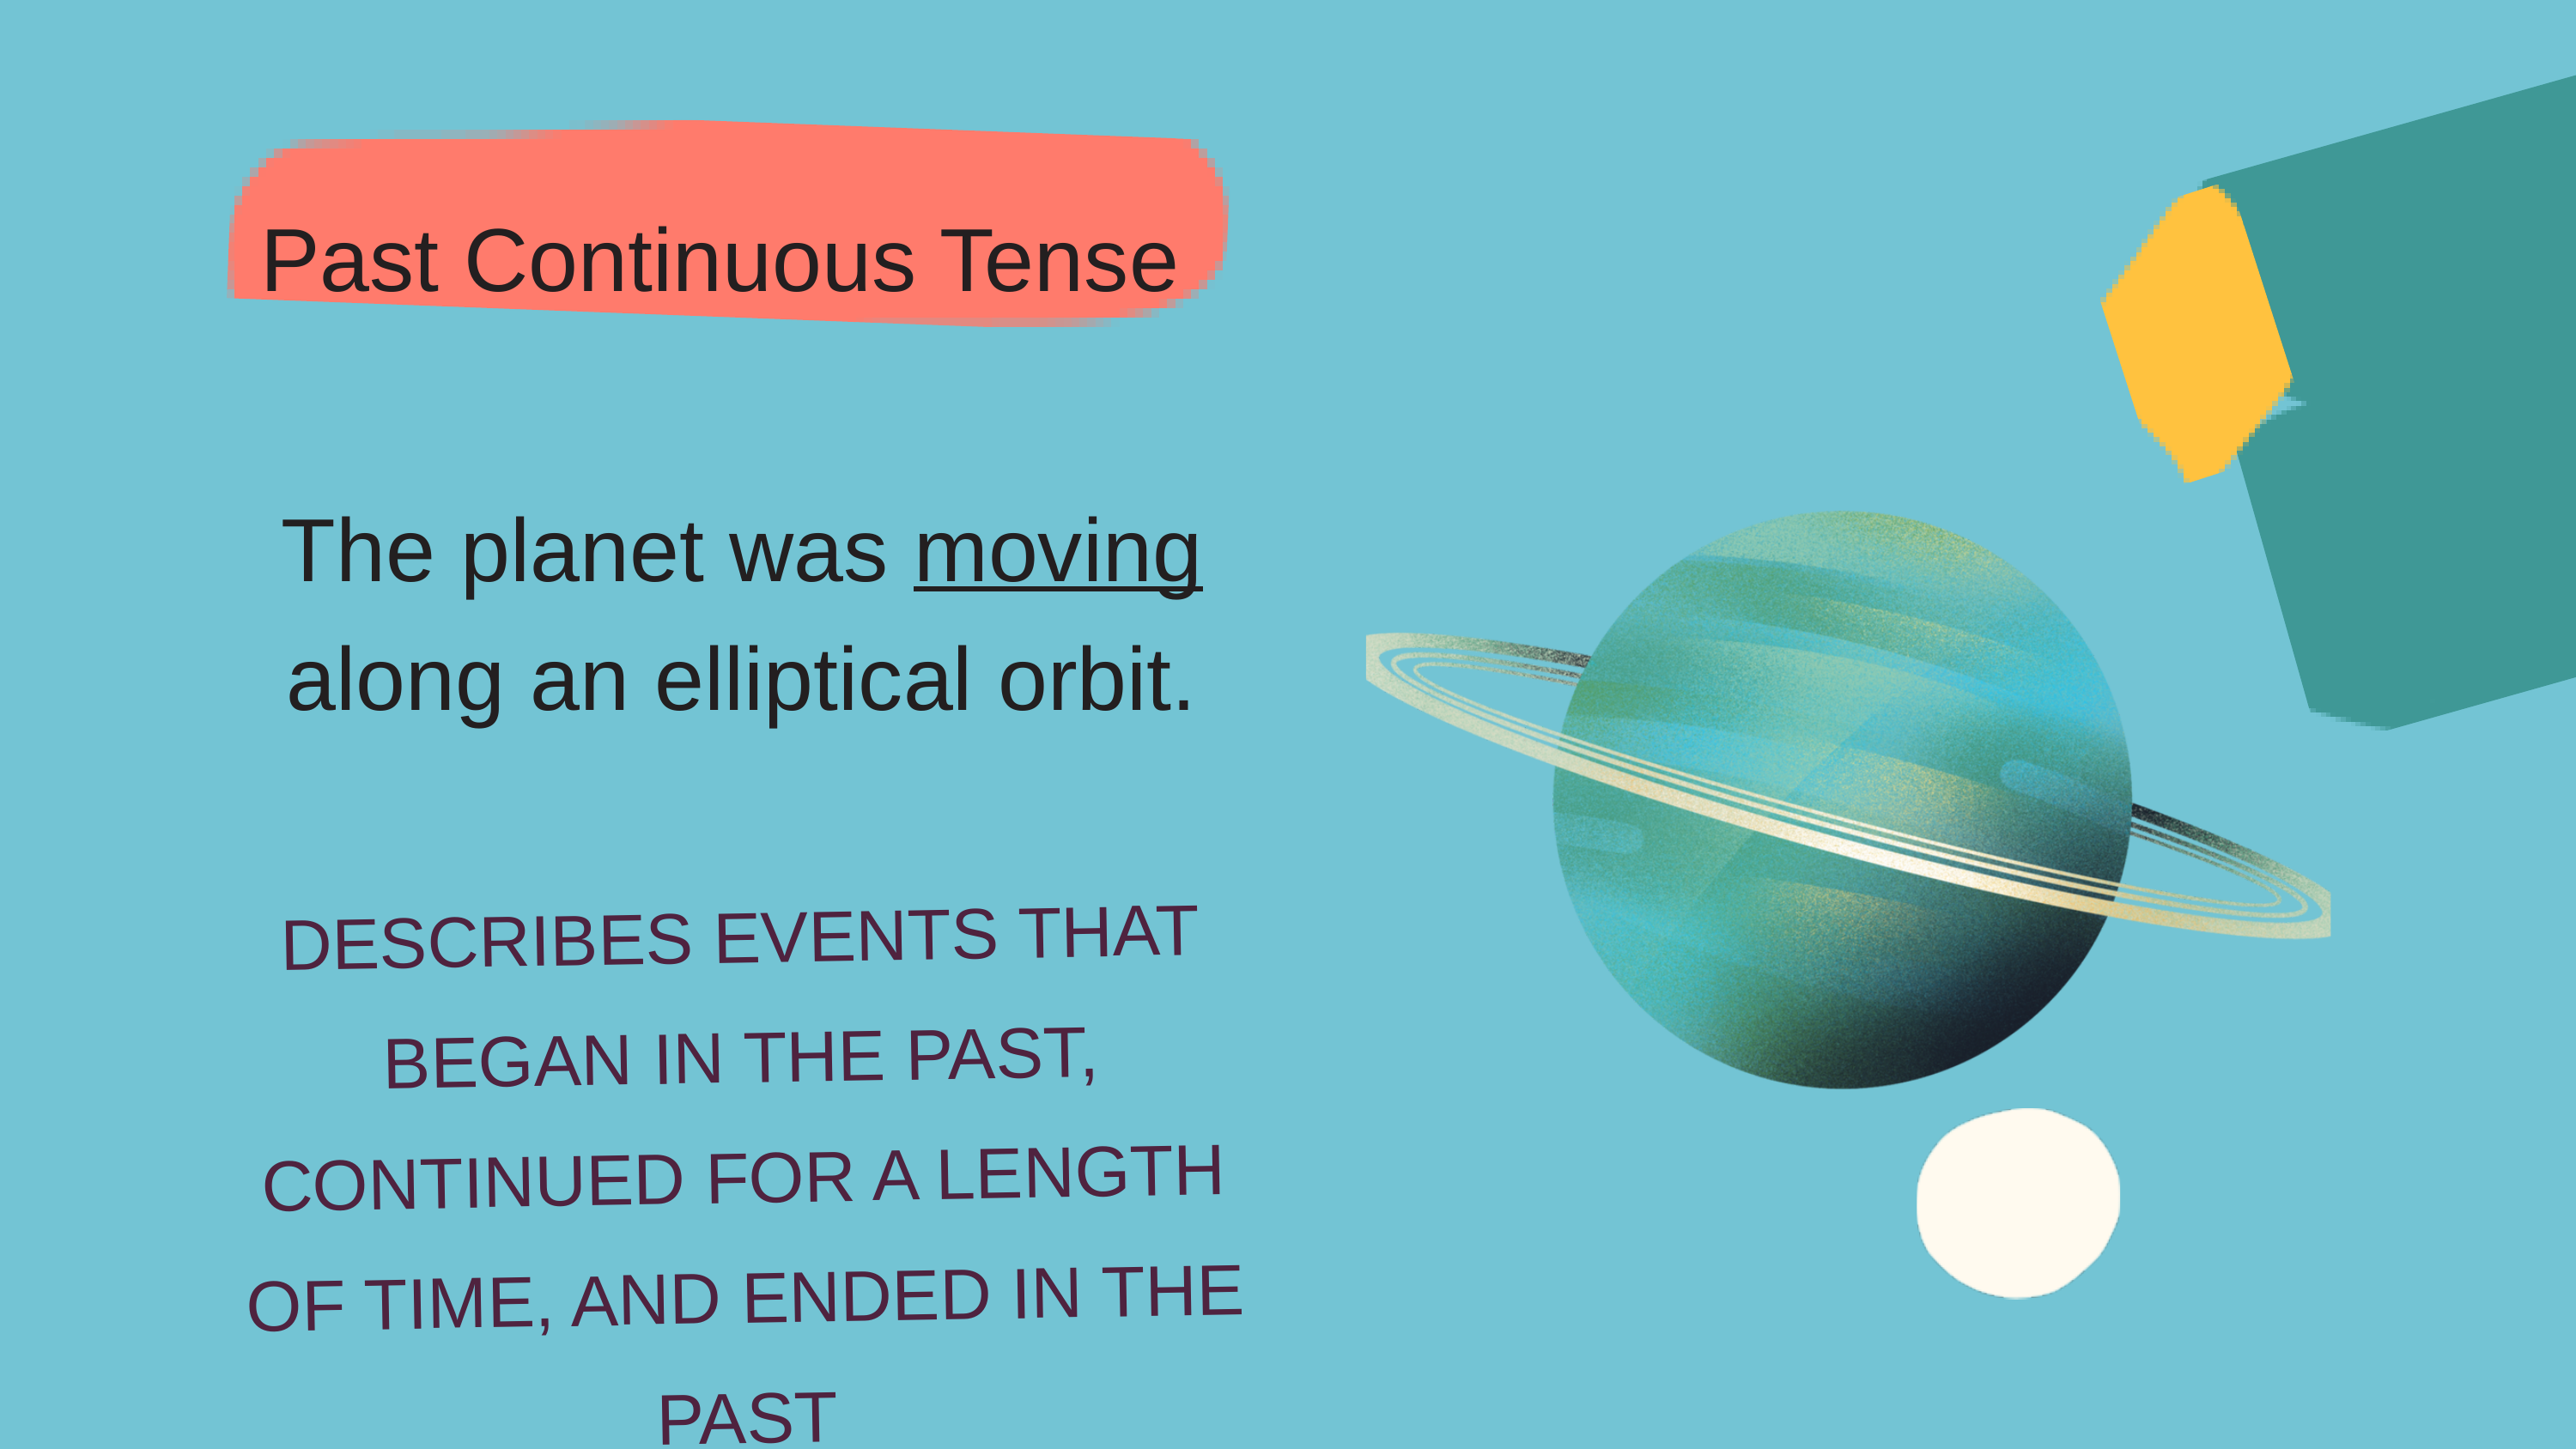

Past Continuous Tense

The planet was moving along an elliptical orbit.

DESCRIBES EVENTS THAT BEGAN IN THE PAST, CONTINUED FOR A LENGTH OF TIME, AND ENDED IN THE PAST